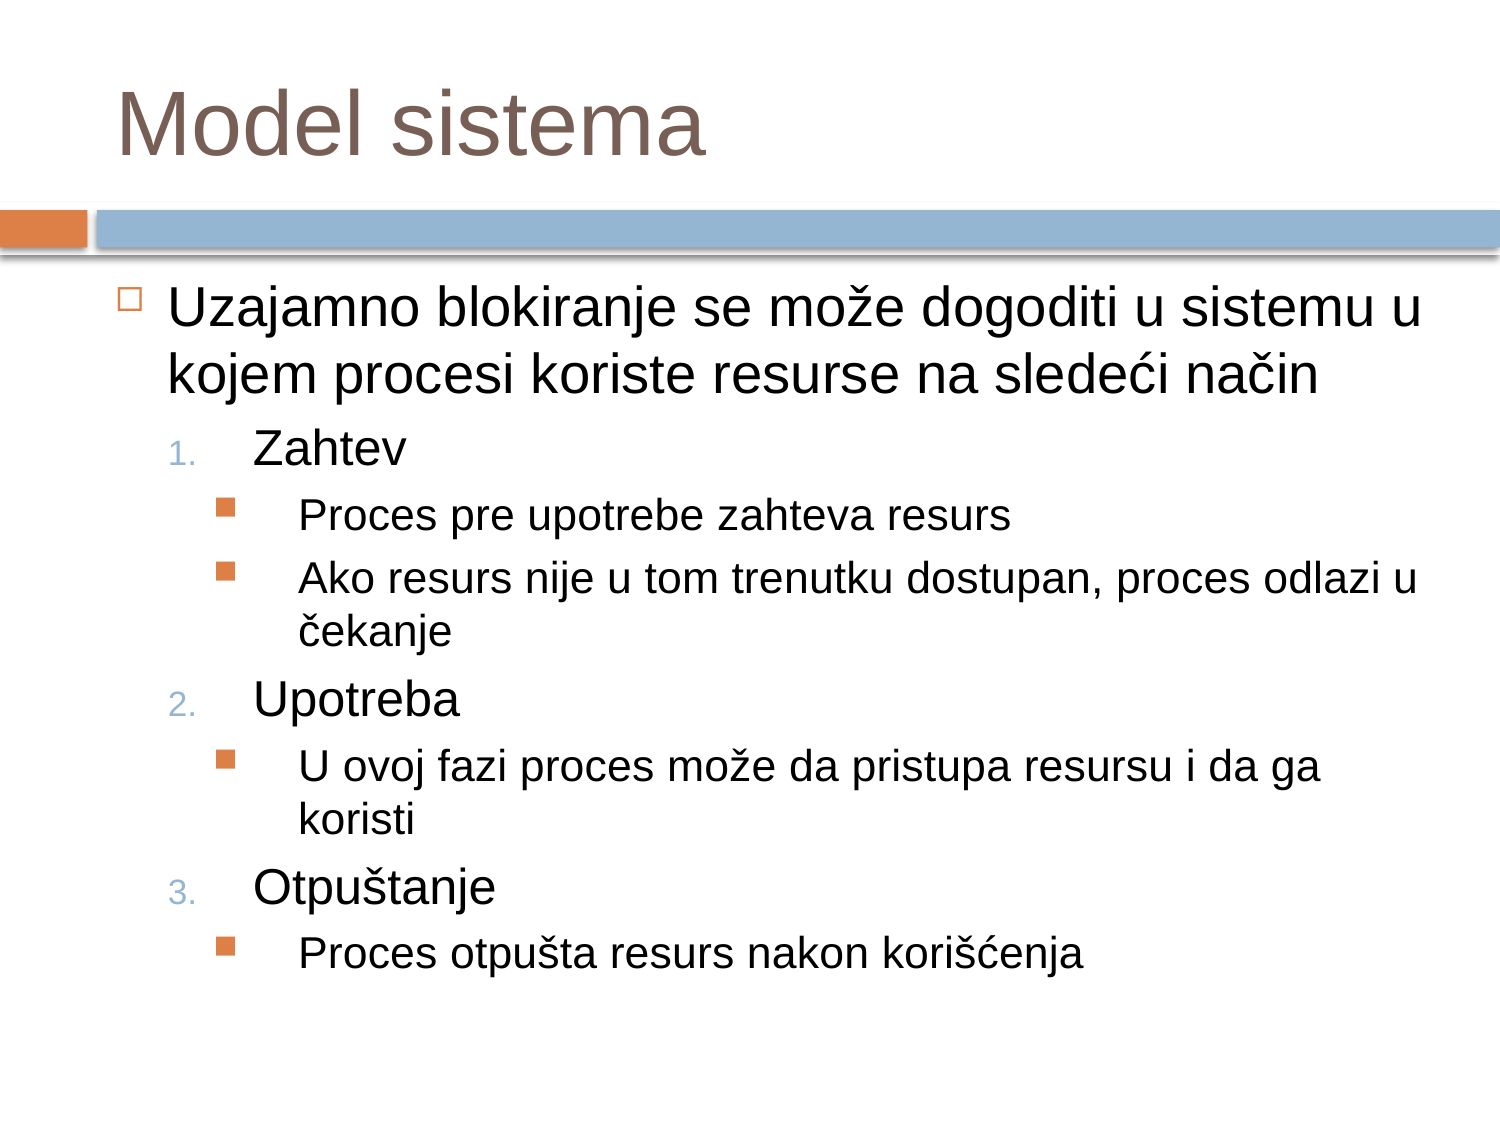

# Model sistema
Uzajamno blokiranje se može dogoditi u sistemu u kojem procesi koriste resurse na sledeći način
Zahtev
Proces pre upotrebe zahteva resurs
Ako resurs nije u tom trenutku dostupan, proces odlazi u čekanje
Upotreba
U ovoj fazi proces može da pristupa resursu i da ga koristi
Otpuštanje
Proces otpušta resurs nakon korišćenja